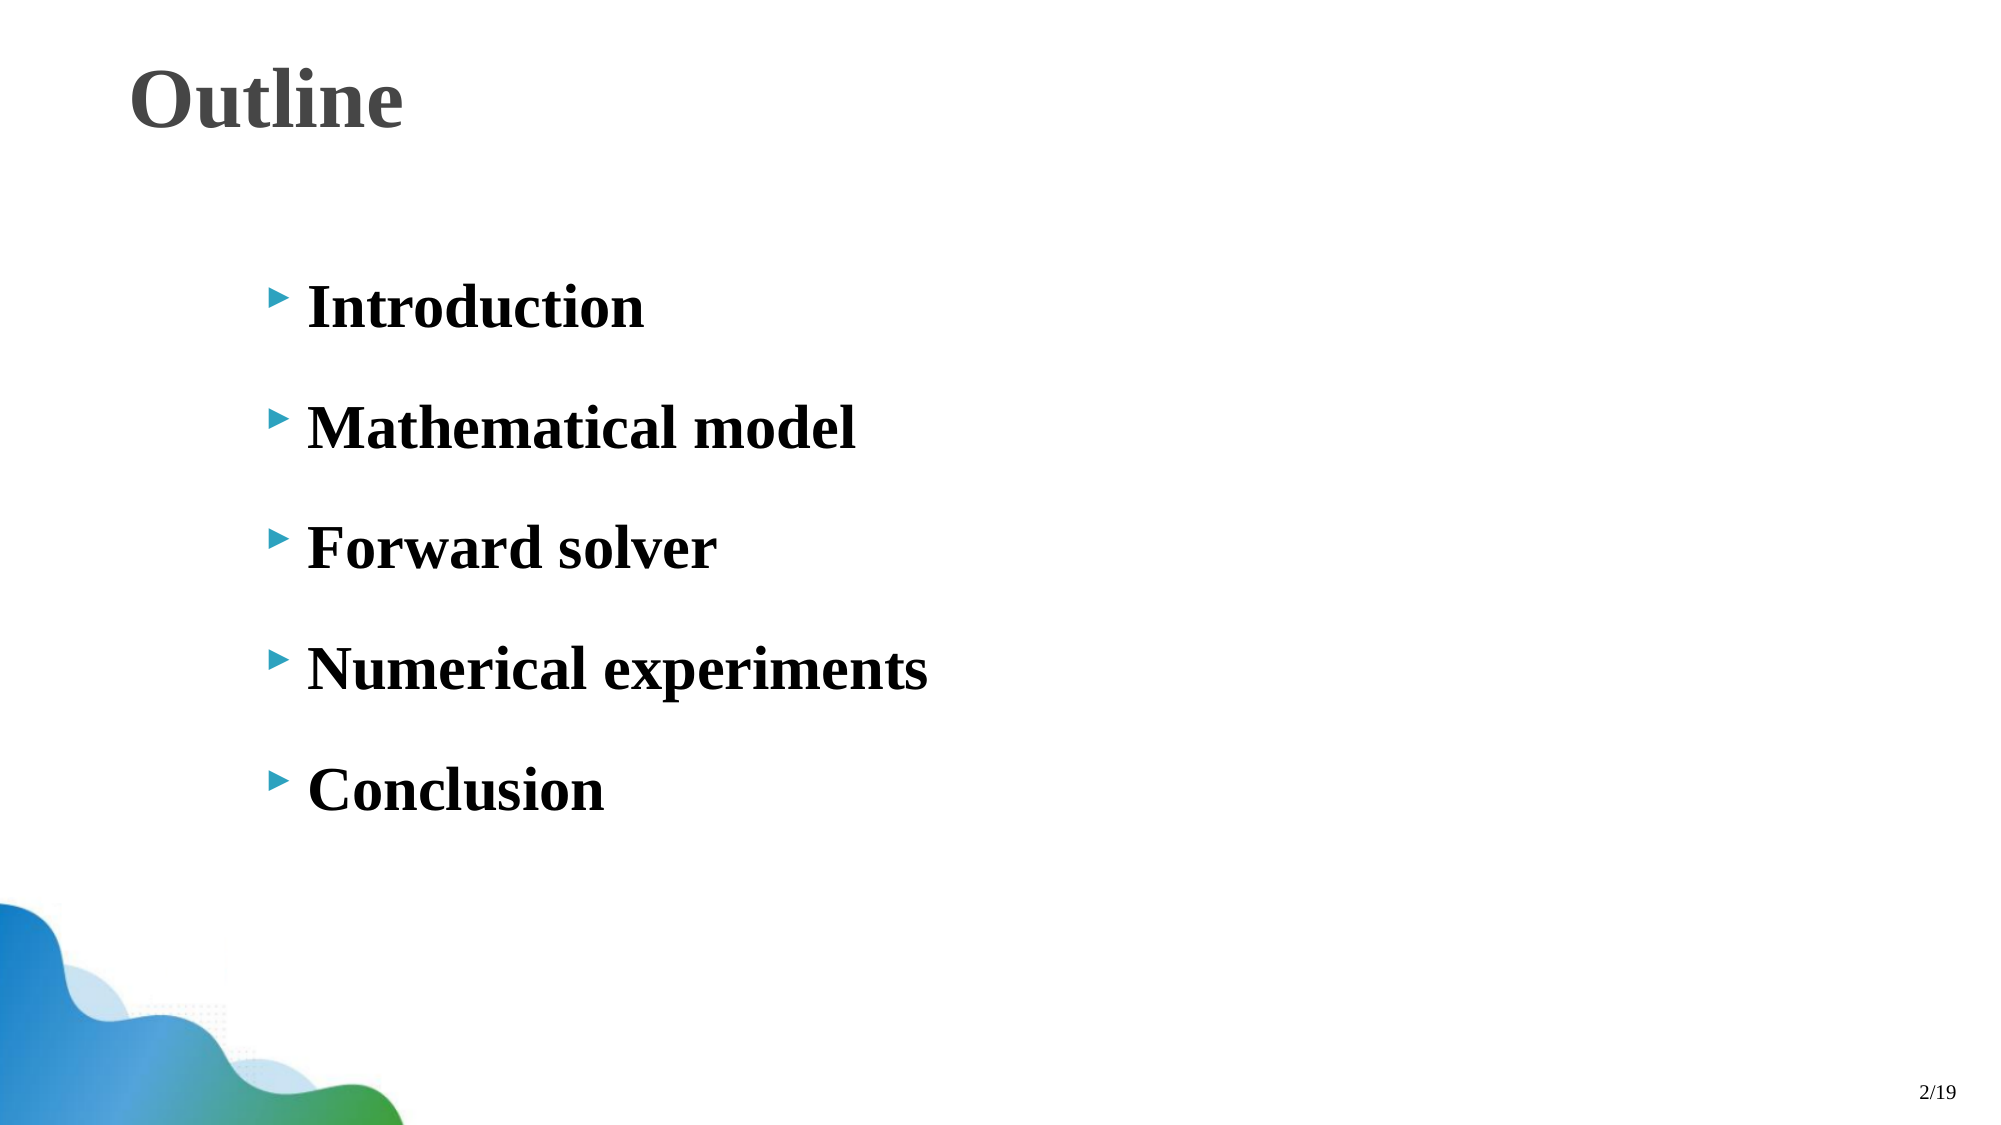

# Outline
Introduction
Mathematical model
Forward solver
Numerical experiments
Conclusion
2/19